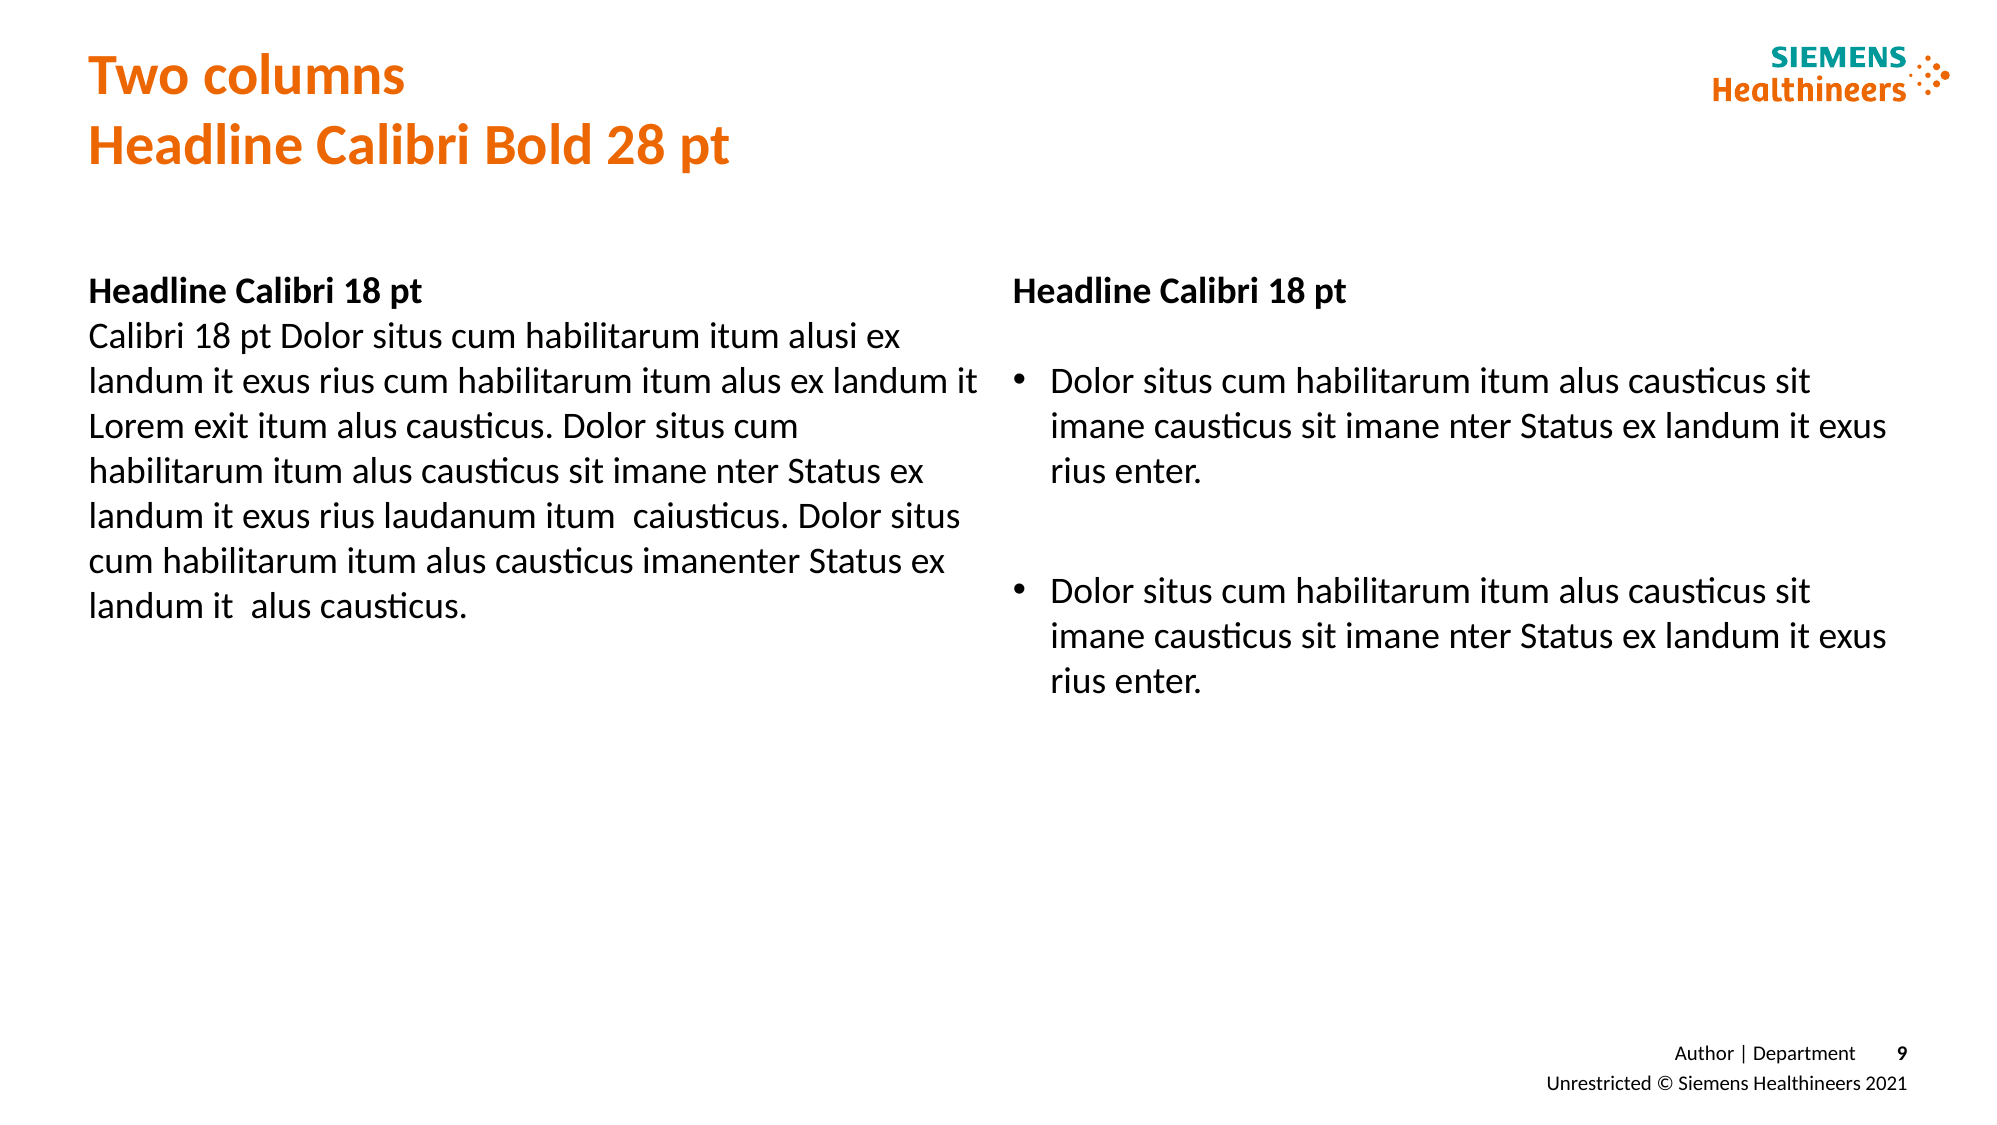

# Two columns Headline Calibri Bold 28 pt
Headline Calibri 18 pt
Calibri 18 pt Dolor situs cum habilitarum itum alusi ex landum it exus rius cum habilitarum itum alus ex landum it Lorem exit itum alus causticus. Dolor situs cum habilitarum itum alus causticus sit imane nter Status ex landum it exus rius laudanum itum  caiusticus. Dolor situs cum habilitarum itum alus causticus imanenter Status ex landum it  alus causticus.
Headline Calibri 18 pt

Dolor situs cum habilitarum itum alus causticus sit imane causticus sit imane nter Status ex landum it exus rius enter.

Dolor situs cum habilitarum itum alus causticus sit imane causticus sit imane nter Status ex landum it exus rius enter.

Author | Department